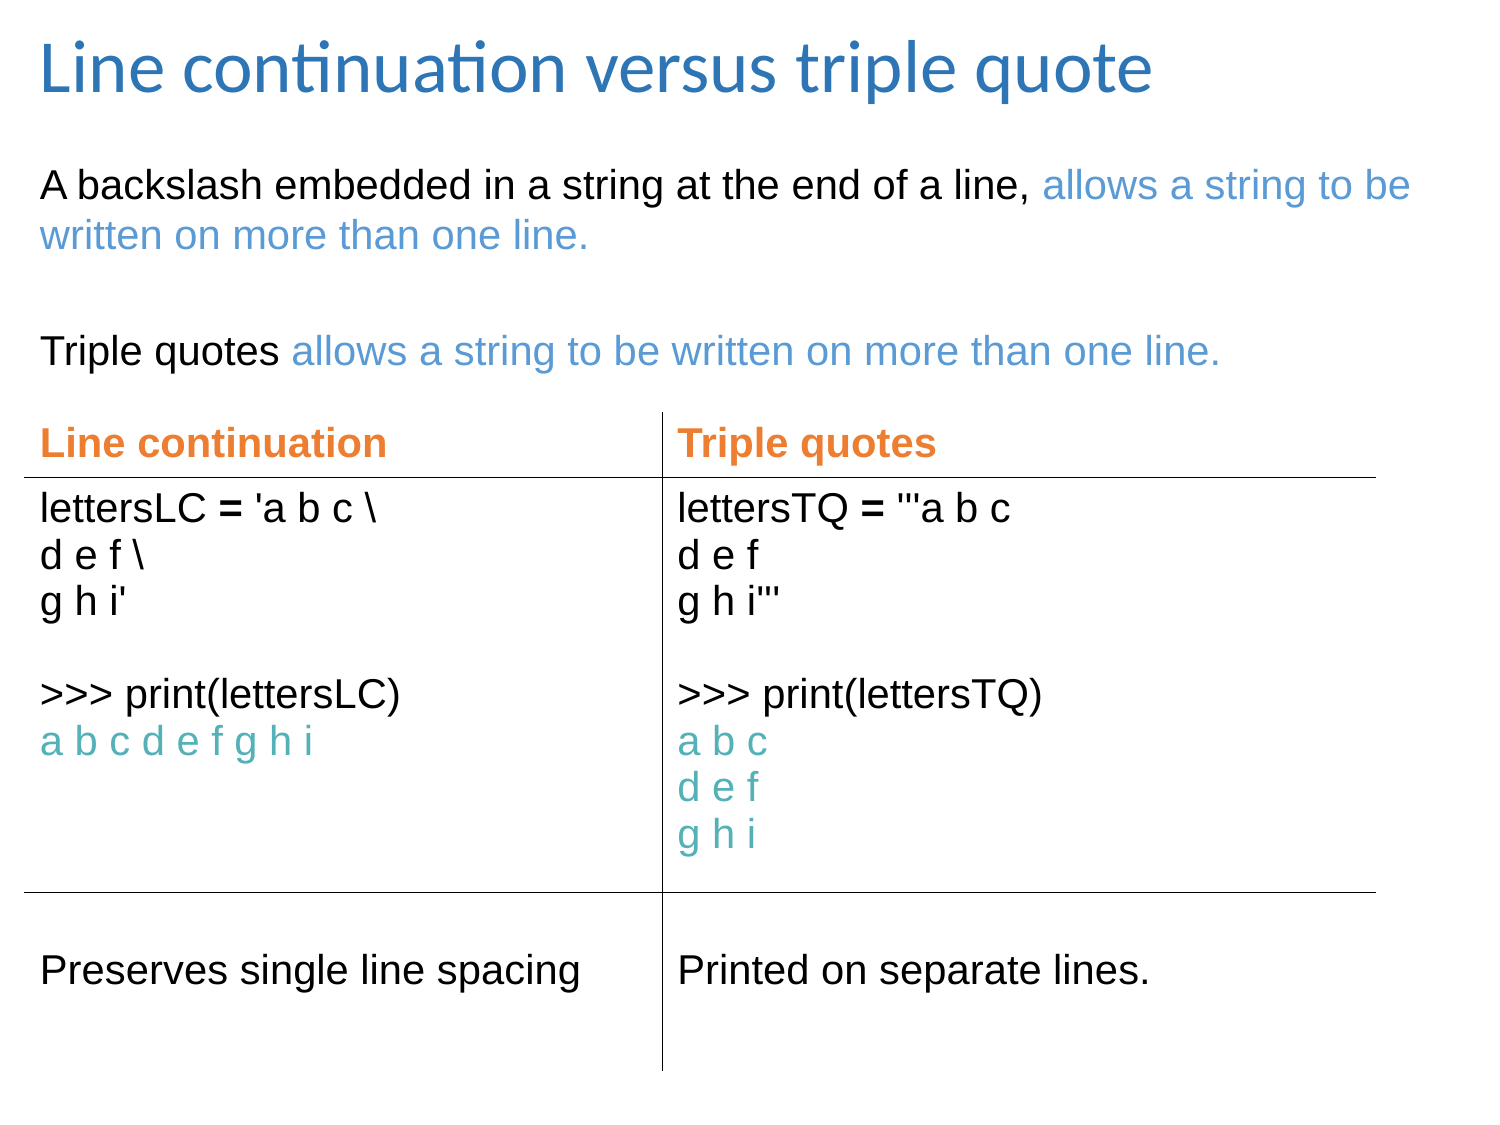

# Line continuation versus triple quote
A backslash embedded in a string at the end of a line, allows a string to be written on more than one line.

Triple quotes allows a string to be written on more than one line.

| Line continuation | Triple quotes |
| --- | --- |
| lettersLC = 'a b c \ d e f \ g h i' >>> print(lettersLC) a b c d e f g h i | lettersTQ = '''a b c d e f g h i''' >>> print(lettersTQ) a b c d e f g h i |
| Preserves single line spacing | Printed on separate lines. |